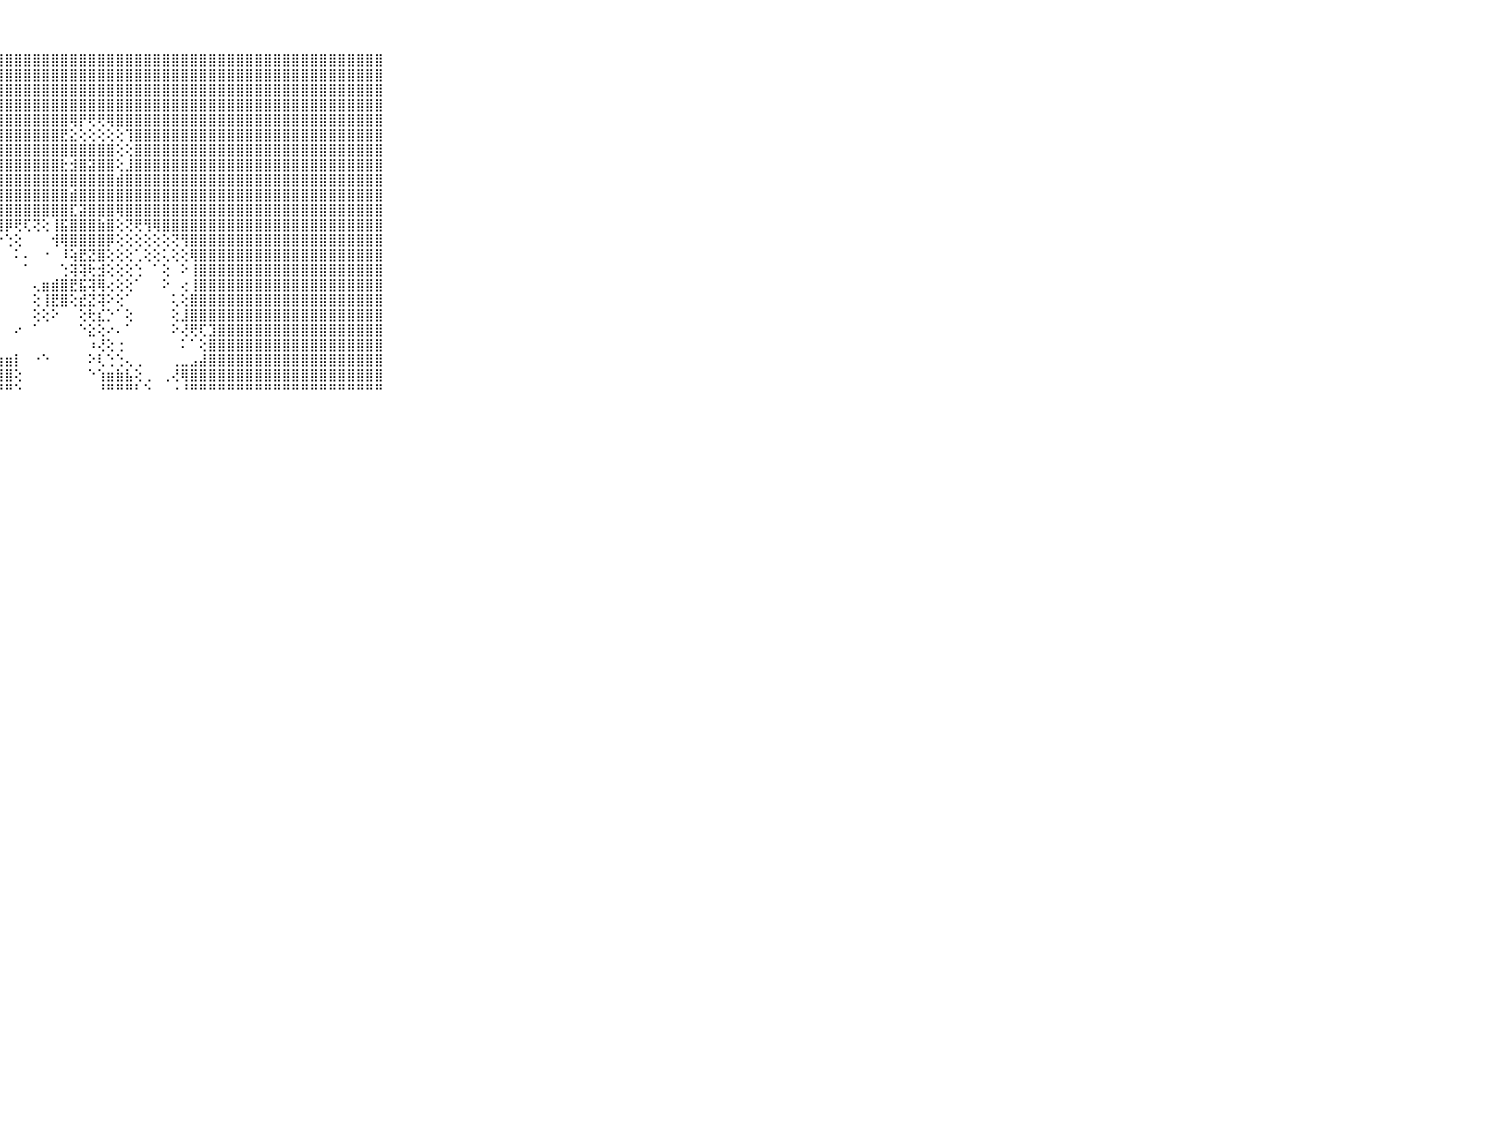

⠀⠀⠀⠀⠀⠀⠀⠀⠀⠀⠀⣿⣿⣿⣿⣿⣿⣿⣿⣿⣿⣿⣿⣿⣿⣿⣿⣿⣿⣿⣿⣿⣿⣿⣿⣿⣿⣿⣿⣿⣿⣿⣿⣿⣿⣿⣿⣿⣿⣿⣿⣿⣿⣿⣿⣿⣿⣿⣿⣿⣿⣿⣿⣿⣿⣿⣿⣿⣿⠀⠀⠀⠀⠀⠀⠀⠀⠀⠀⠀⠀
⠀⠀⠀⠀⠀⠀⠀⠀⠀⠀⠀⣿⣿⣿⣿⣿⣿⣿⣿⣿⣿⣿⣿⣿⣿⣿⣿⣿⣿⣿⣿⣿⣿⣿⣿⣿⣿⣿⣿⣿⣿⣿⣿⣿⣿⣿⣿⣿⣿⣿⣿⣿⣿⣿⣿⣿⣿⣿⣿⣿⣿⣿⣿⣿⣿⣿⣿⣿⣿⠀⠀⠀⠀⠀⠀⠀⠀⠀⠀⠀⠀
⠀⠀⠀⠀⠀⠀⠀⠀⠀⠀⠀⣿⣿⣿⣿⣿⣿⣿⣿⣿⣿⣿⣿⣿⣿⣿⣿⣿⣿⣿⣿⣿⣿⣿⣿⣿⣿⣿⣿⣿⣿⣿⣿⣿⣿⣿⣿⣿⣿⣿⣿⣿⣿⣿⣿⣿⣿⣿⣿⣿⣿⣿⣿⣿⣿⣿⣿⣿⣿⠀⠀⠀⠀⠀⠀⠀⠀⠀⠀⠀⠀
⠀⠀⠀⠀⠀⠀⠀⠀⠀⠀⠀⣿⣿⣿⣿⣿⣿⣿⣿⣿⣿⣿⣿⣿⣿⣿⣿⣿⣿⣿⣿⣿⣿⣿⣿⣿⣿⣿⣿⣿⣿⣿⣿⣿⣿⣿⣿⣿⣿⣿⣿⣿⣿⣿⣿⣿⣿⣿⣿⣿⣿⣿⣿⣿⣿⣿⣿⣿⣿⠀⠀⠀⠀⠀⠀⠀⠀⠀⠀⠀⠀
⠀⠀⠀⠀⠀⠀⠀⠀⠀⠀⠀⣿⣿⣿⣿⣿⣿⣿⣿⣿⣿⣿⣿⣿⣿⣿⣿⣿⣿⣿⣿⣿⣿⣿⣿⢿⡟⢟⢟⢿⣿⣿⣿⣿⣿⣿⣿⣿⣿⣿⣿⣿⣿⣿⣿⣿⣿⣿⣿⣿⣿⣿⣿⣿⣿⣿⣿⣿⣿⠀⠀⠀⠀⠀⠀⠀⠀⠀⠀⠀⠀
⠀⠀⠀⠀⠀⠀⠀⠀⠀⠀⠀⣿⣿⣿⣿⣿⣿⣿⣿⣿⣿⣿⣿⣿⣿⣿⣿⣿⣿⣿⣿⣿⣿⣿⣟⣕⢕⢕⢕⢕⢕⢹⣿⣿⣿⣿⣿⣿⣿⣿⣿⣿⣿⣿⣿⣿⣿⣿⣿⣿⣿⣿⣿⣿⣿⣿⣿⣿⣿⠀⠀⠀⠀⠀⠀⠀⠀⠀⠀⠀⠀
⠀⠀⠀⠀⠀⠀⠀⠀⠀⠀⠀⣿⣿⣿⣿⣿⣿⣿⣿⣿⣿⣿⣿⣿⣿⣿⣿⣿⣿⣿⣿⣿⣿⣿⣿⣿⣿⣿⣿⣿⢕⢕⣿⣿⣿⣿⣿⣿⣿⣿⣿⣿⣿⣿⣿⣿⣿⣿⣿⣿⣿⣿⣿⣿⣿⣿⣿⣿⣿⠀⠀⠀⠀⠀⠀⠀⠀⠀⠀⠀⠀
⠀⠀⠀⠀⠀⠀⠀⠀⠀⠀⠀⣿⣿⣿⣿⣿⣿⣿⣿⣿⣿⣿⣿⣿⣿⣿⣿⣿⣿⣿⣿⣿⣿⣿⣗⣺⣿⣽⣿⣿⢕⣸⣿⣿⣿⣿⣿⣿⣿⣿⣿⣿⣿⣿⣿⣿⣿⣿⣿⣿⣿⣿⣿⣿⣿⣿⣿⣿⣿⠀⠀⠀⠀⠀⠀⠀⠀⠀⠀⠀⠀
⠀⠀⠀⠀⠀⠀⠀⠀⠀⠀⠀⣿⣿⣿⣿⣿⣿⣿⣿⣿⣿⣿⣿⣿⣿⣿⣿⣿⣿⣿⣿⣿⣿⣿⣿⣿⣿⣿⣿⣿⣾⣿⣿⣿⣿⣿⣿⣿⣿⣿⣿⣿⣿⣿⣿⣿⣿⣿⣿⣿⣿⣿⣿⣿⣿⣿⣿⣿⣿⠀⠀⠀⠀⠀⠀⠀⠀⠀⠀⠀⠀
⠀⠀⠀⠀⠀⠀⠀⠀⠀⠀⠀⣿⣿⣿⣿⣿⣿⣿⣿⣿⣿⣿⣿⣿⣿⣿⣿⣿⣿⣿⣿⣿⣿⣿⣿⣾⣿⣿⣿⣿⣿⣿⣿⣿⣿⣿⣿⣿⣿⣿⣿⣿⣿⣿⣿⣿⣿⣿⣿⣿⣿⣿⣿⣿⣿⣿⣿⣿⣿⠀⠀⠀⠀⠀⠀⠀⠀⠀⠀⠀⠀
⠀⠀⠀⠀⠀⠀⠀⠀⠀⠀⠀⣿⣿⣿⣿⣿⣿⣿⣿⣿⣿⣿⣿⣿⣿⣿⣿⣿⣿⣿⣿⣿⣿⣿⣿⣏⣽⣿⣿⣿⢿⣿⣿⣿⣿⣿⣿⣿⣿⣿⣿⣿⣿⣿⣿⣿⣿⣿⣿⣿⣿⣿⣿⣿⣿⣿⣿⣿⣿⠀⠀⠀⠀⠀⠀⠀⠀⠀⠀⠀⠀
⠀⠀⠀⠀⠀⠀⠀⠀⠀⠀⠀⣿⣿⣿⣿⣿⣿⣿⣿⣿⣿⣿⣿⣿⣿⣿⣿⣿⡿⢟⢏⢝⢕⢸⣯⣿⣿⣿⣷⣿⢕⢝⢟⢻⢿⣿⣿⣿⣿⣿⣿⣿⣿⣿⣿⣿⣿⣿⣿⣿⣿⣿⣿⣿⣿⣿⣿⣿⣿⠀⠀⠀⠀⠀⠀⠀⠀⠀⠀⠀⠀
⠀⠀⠀⠀⠀⠀⠀⠀⠀⠀⠀⣿⣿⣿⣿⣿⣿⣿⣿⣿⣿⣿⣿⣿⣿⣿⢝⠕⢑⢕⠀⠀⠀⢺⢿⣿⣿⣿⣿⡿⢕⢕⢕⢕⢕⢕⢝⢻⣿⣿⣿⣿⣿⣿⣿⣿⣿⣿⣿⣿⣿⣿⣿⣿⣿⣿⣿⣿⣿⠀⠀⠀⠀⠀⠀⠀⠀⠀⠀⠀⠀
⠀⠀⠀⠀⠀⠀⠀⠀⠀⠀⠀⣿⣿⣿⣿⣿⣿⣿⣿⣿⣿⣿⣿⣿⣿⡇⢕⠀⠀⠅⠄⠀⠐⠀⠸⢵⣟⣝⣿⢕⢕⢕⢁⢕⢕⢅⢕⢕⢿⣿⣿⣿⣿⣿⣿⣿⣿⣿⣿⣿⣿⣿⣿⣿⣿⣿⣿⣿⣿⠀⠀⠀⠀⠀⠀⠀⠀⠀⠀⠀⠀
⠀⠀⠀⠀⠀⠀⠀⠀⠀⠀⠀⣿⣿⣿⣿⣿⣿⣿⣿⣿⣿⣿⣿⣿⣿⡇⠀⠀⠀⠀⠁⠀⠀⠀⢑⢽⢽⢗⣺⢕⢕⢕⢑⠀⠁⢕⠀⠕⢸⣿⣿⣿⣿⣿⣿⣿⣿⣿⣿⣿⣿⣿⣿⣿⣿⣿⣿⣿⣿⠀⠀⠀⠀⠀⠀⠀⠀⠀⠀⠀⠀
⠀⠀⠀⠀⠀⠀⠀⠀⠀⠀⠀⣿⣿⣿⣿⣿⣿⣿⣿⣿⣿⣿⣿⣿⣿⢕⠀⠀⠀⠀⠀⢄⣶⣾⣿⣟⣯⢽⢿⢔⢕⢕⠁⠀⠀⠕⠀⢔⢸⣿⣿⣿⣿⣿⣿⣿⣿⣿⣿⣿⣿⣿⣿⣿⣿⣿⣿⣿⣿⠀⠀⠀⠀⠀⠀⠀⠀⠀⠀⠀⠀
⠀⠀⠀⠀⠀⠀⠀⠀⠀⠀⠀⣿⣿⣿⣿⣿⣿⣿⣿⣿⣿⣿⣿⣿⡿⢕⠀⠀⠀⠀⠀⢕⢸⣟⣿⢕⣞⣝⢽⠕⢕⠁⠀⠀⠀⠀⢅⢕⣿⣿⣿⣿⣿⣿⣿⣿⣿⣿⣿⣿⣿⣿⣿⣿⣿⣿⣿⣿⣿⠀⠀⠀⠀⠀⠀⠀⠀⠀⠀⠀⠀
⠀⠀⠀⠀⠀⠀⠀⠀⠀⠀⠀⣿⣿⣿⣿⣿⣿⣿⣿⣿⣿⣿⣿⣿⡇⠁⠀⠀⠀⠀⠀⢕⢕⠕⠀⠀⢕⢗⣎⡑⠁⢕⠀⠀⠀⠀⢕⣸⣿⣿⣿⣿⣿⣿⣿⣿⣿⣿⣿⣿⣿⣿⣿⣿⣿⣿⣿⣿⣿⠀⠀⠀⠀⠀⠀⠀⠀⠀⠀⠀⠀
⠀⠀⠀⠀⠀⠀⠀⠀⠀⠀⠀⣿⣿⣿⣿⣿⣿⣿⣿⣿⣿⣿⣿⣿⢕⠁⠑⠀⠀⠔⠀⠁⠀⠀⠀⠀⠑⣕⢕⠔⠄⠁⠀⠀⠀⠀⠕⢜⢟⢏⣹⣿⣿⣿⣿⣿⣿⣿⣿⣿⣿⣿⣿⣿⣿⣿⣿⣿⣿⠀⠀⠀⠀⠀⠀⠀⠀⠀⠀⠀⠀
⠀⠀⠀⠀⠀⠀⠀⠀⠀⠀⠀⣿⣿⣿⣿⣿⣿⣿⣿⣿⣿⣿⣿⣿⣧⡄⠀⠀⠀⠀⠀⠀⠀⠀⠀⠀⠀⠰⢜⢕⢐⠀⠀⠀⠀⠀⠀⠅⠁⢕⣿⣿⣿⣿⣿⣿⣿⣿⣿⣿⣿⣿⣿⣿⣿⣿⣿⣿⣿⠀⠀⠀⠀⠀⠀⠀⠀⠀⠀⠀⠀
⠀⠀⠀⠀⠀⠀⠀⠀⠀⠀⠀⣿⣿⣿⣿⣿⣿⣿⣿⣿⣿⣿⣿⣿⣿⣷⣵⣴⣶⡇⠀⠐⠑⠀⠀⠀⠀⠕⢇⢑⢑⢄⢀⠀⠀⠀⢀⣀⣠⣼⣿⣿⣿⣿⣿⣿⣿⣿⣿⣿⣿⣿⣿⣿⣿⣿⣿⣿⣿⠀⠀⠀⠀⠀⠀⠀⠀⠀⠀⠀⠀
⠀⠀⠀⠀⠀⠀⠀⠀⠀⠀⠀⣿⣿⣿⣿⣿⣿⣿⣿⣿⣿⣿⣿⣿⣿⣿⣿⣿⣿⢕⠀⠀⠀⠀⠀⠀⠀⠑⢱⣶⣷⣧⢕⢀⠀⢀⢜⢿⣿⣿⣿⣿⣿⣿⣿⣿⣿⣿⣿⣿⣿⣿⣿⣿⣿⣿⣿⣿⣿⠀⠀⠀⠀⠀⠀⠀⠀⠀⠀⠀⠀
⠀⠀⠀⠀⠀⠀⠀⠀⠀⠀⠀⠛⠛⠛⠛⠛⠛⠛⠛⠛⠛⠛⠛⠛⠛⠛⠛⠛⠛⠑⠀⠀⠀⠀⠀⠀⠀⠀⠘⠛⠛⠛⠃⠑⠀⠀⠐⠘⠛⠛⠛⠛⠛⠛⠛⠛⠛⠛⠛⠛⠛⠛⠛⠛⠛⠛⠛⠛⠛⠀⠀⠀⠀⠀⠀⠀⠀⠀⠀⠀⠀